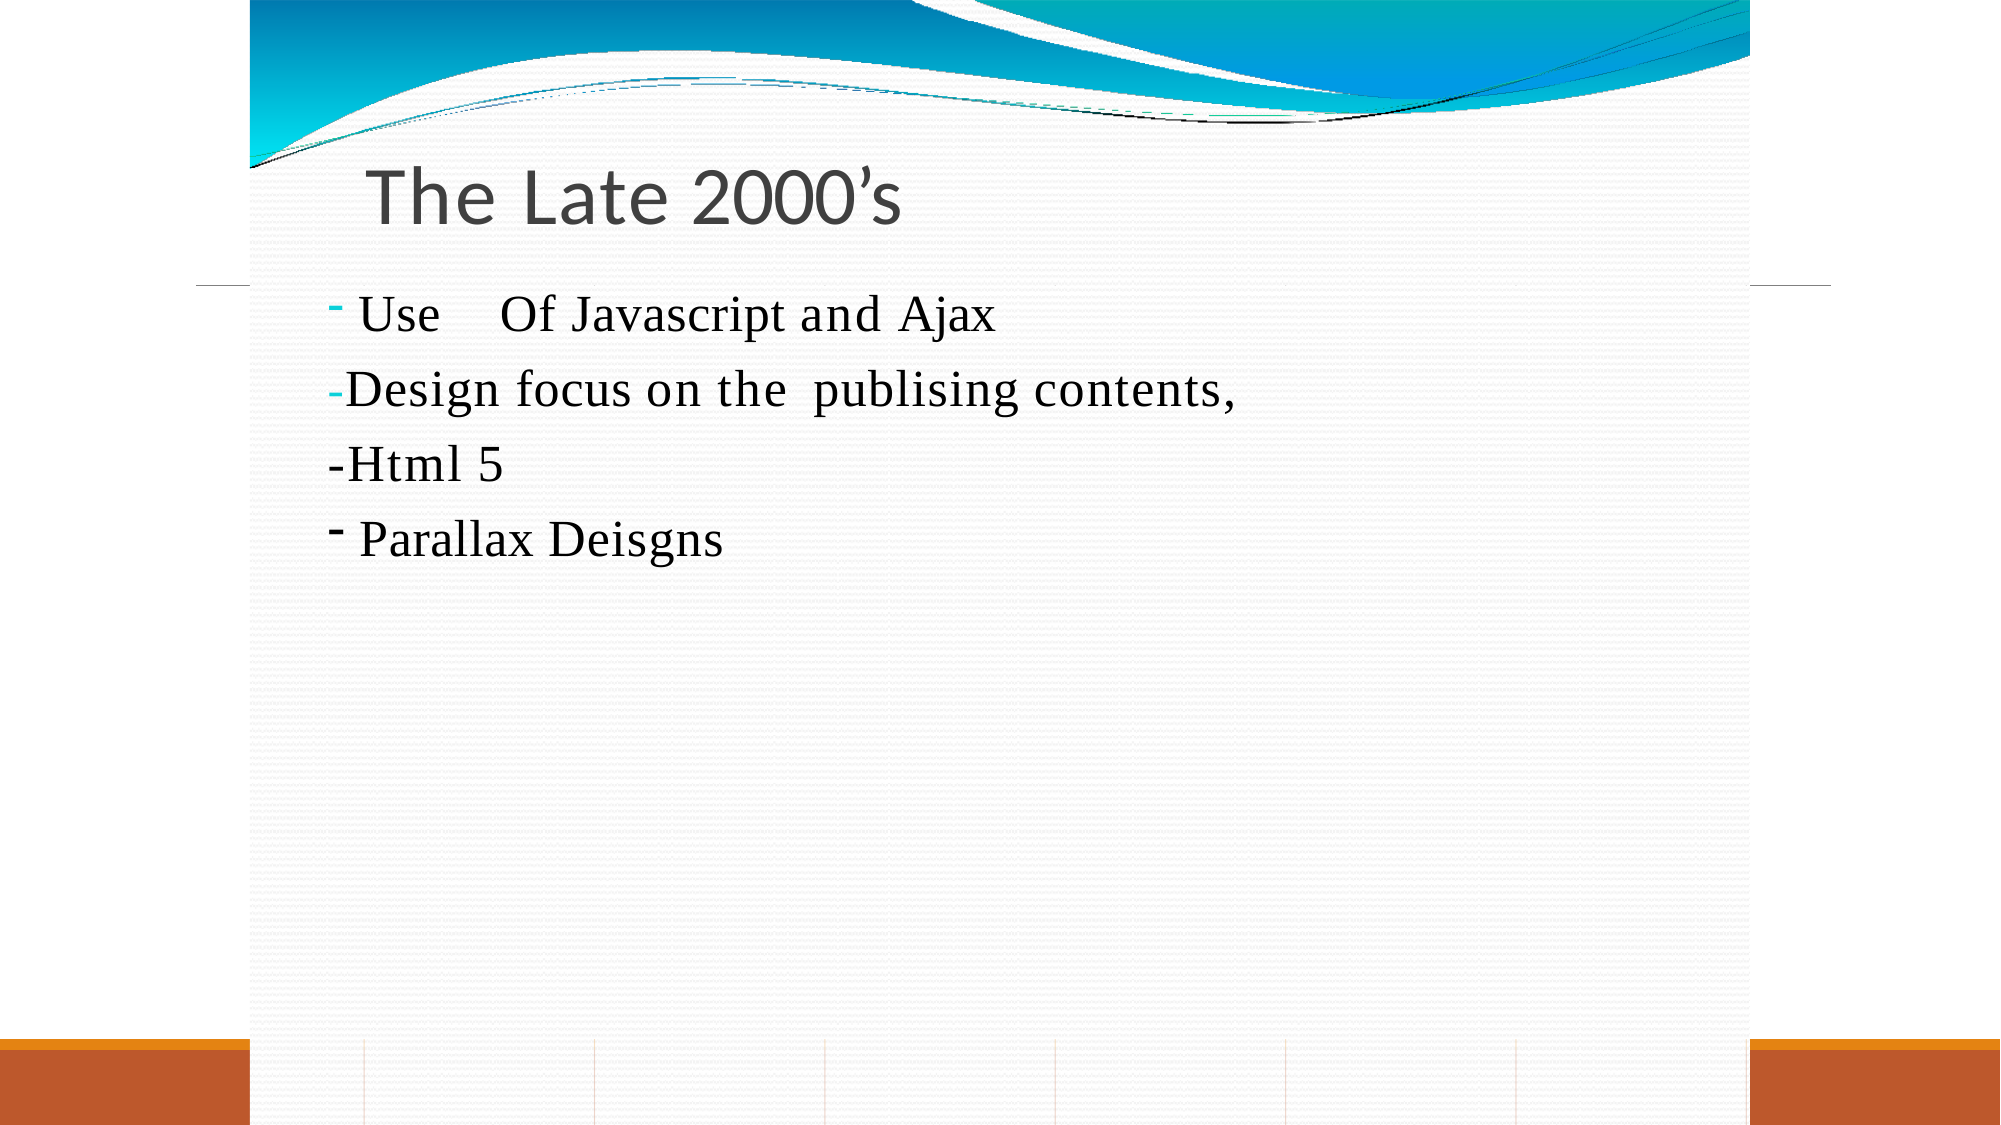

# The Late 2000’s
Use	Of Javascript and Ajax
-Design focus on the	publising contents,
-Html 5
Parallax Deisgns